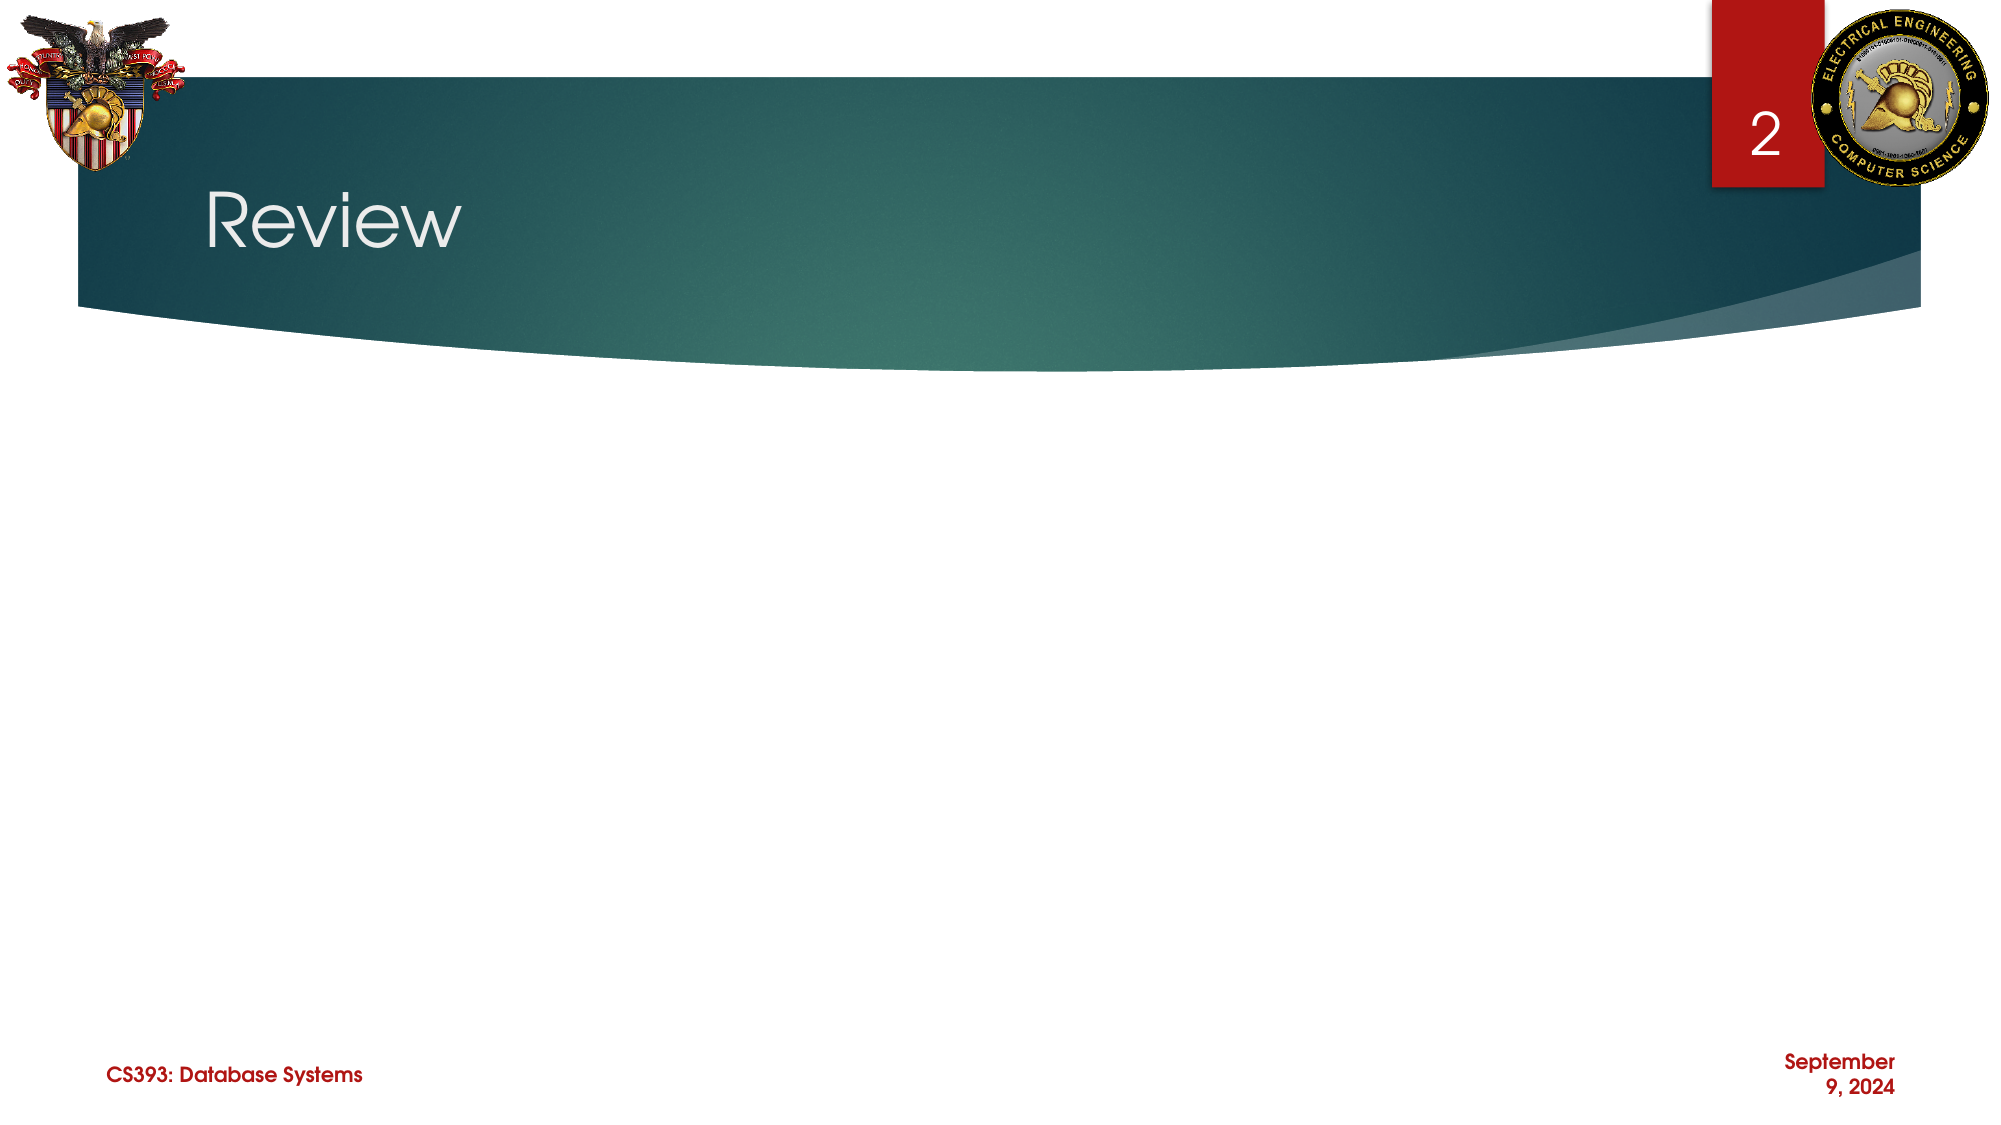

2
# Review

CS393: Database Systems
September 9, 2024